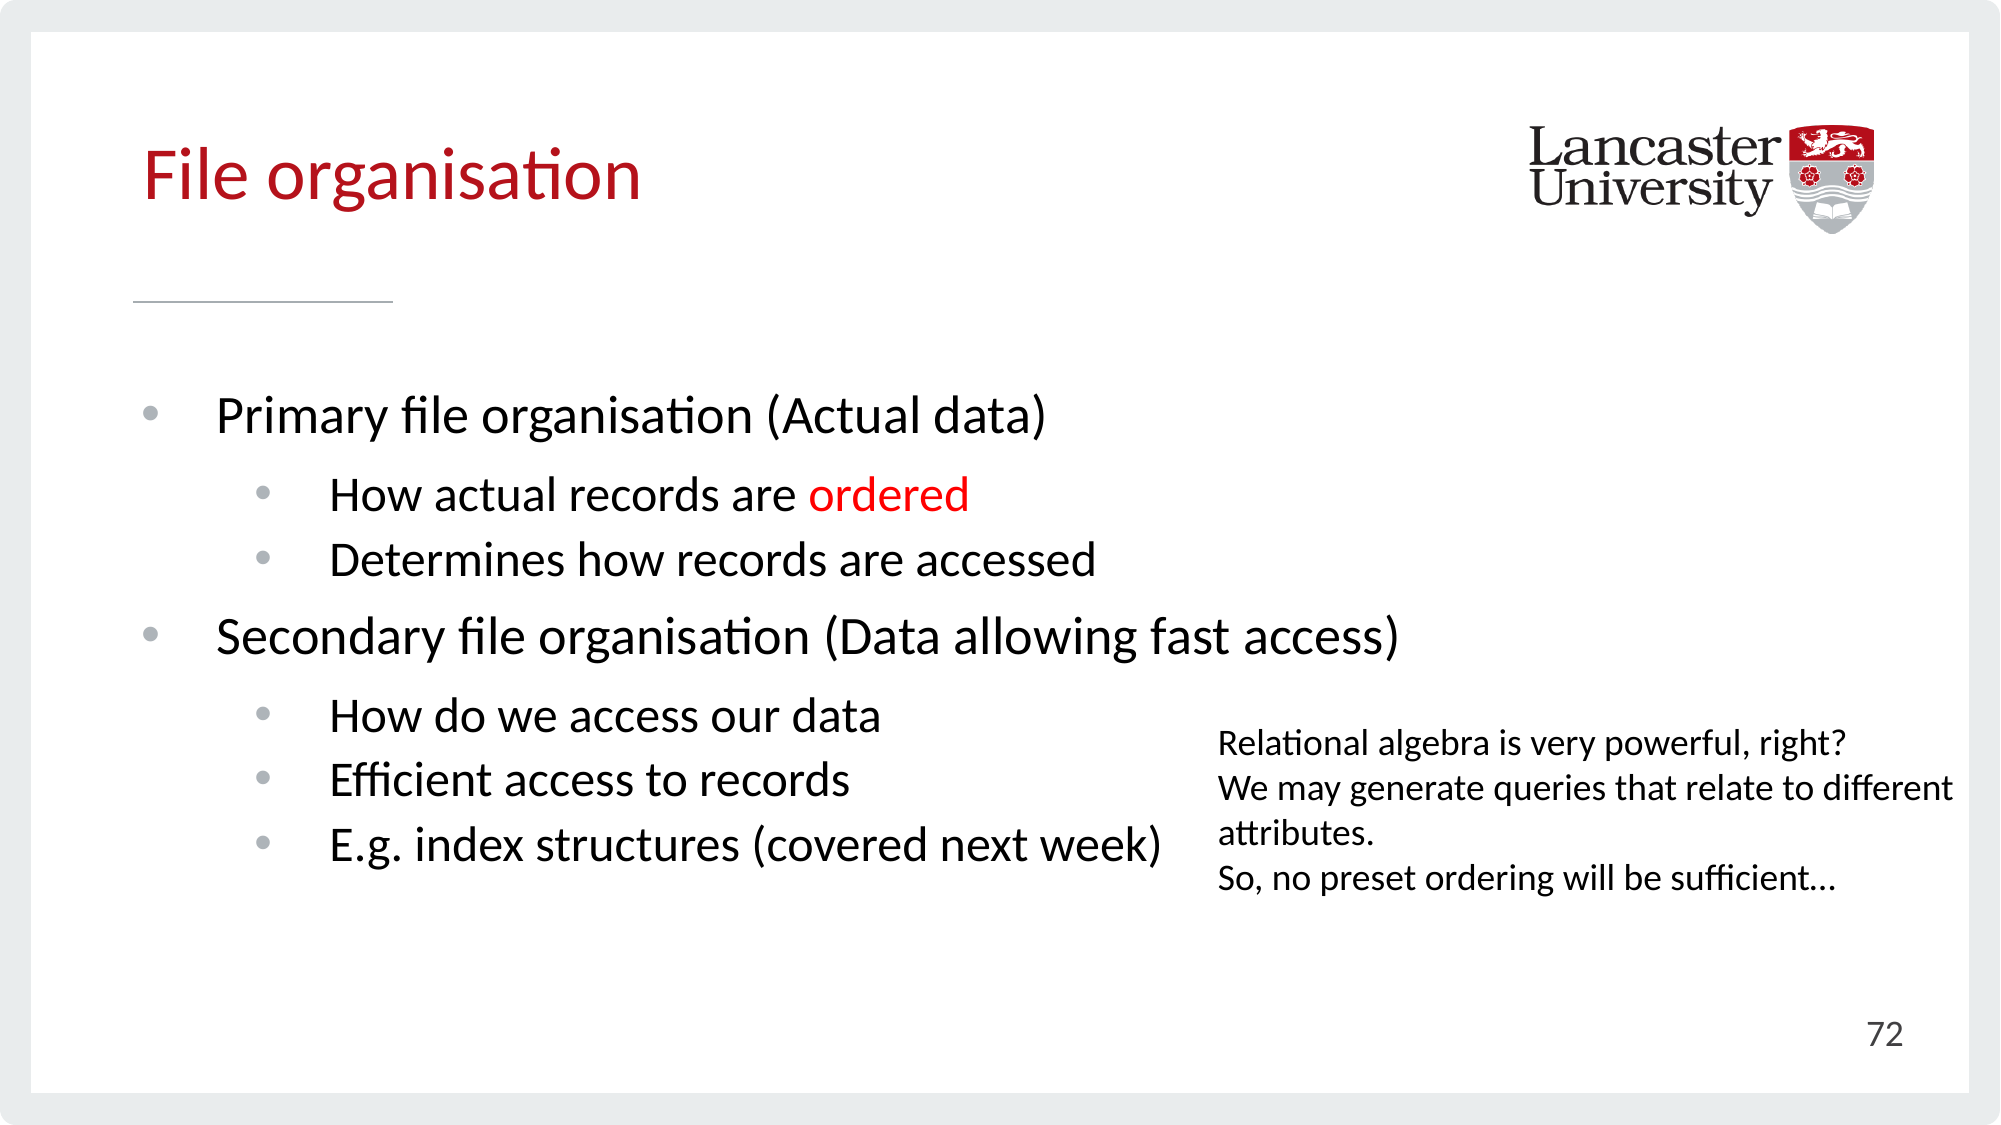

# File organisation
Primary file organisation (Actual data)
How actual records are ordered
Determines how records are accessed
Secondary file organisation (Data allowing fast access)
How do we access our data
Efficient access to records
E.g. index structures (covered next week)

Relational algebra is very powerful, right?
We may generate queries that relate to different attributes.
So, no preset ordering will be sufficient…
72